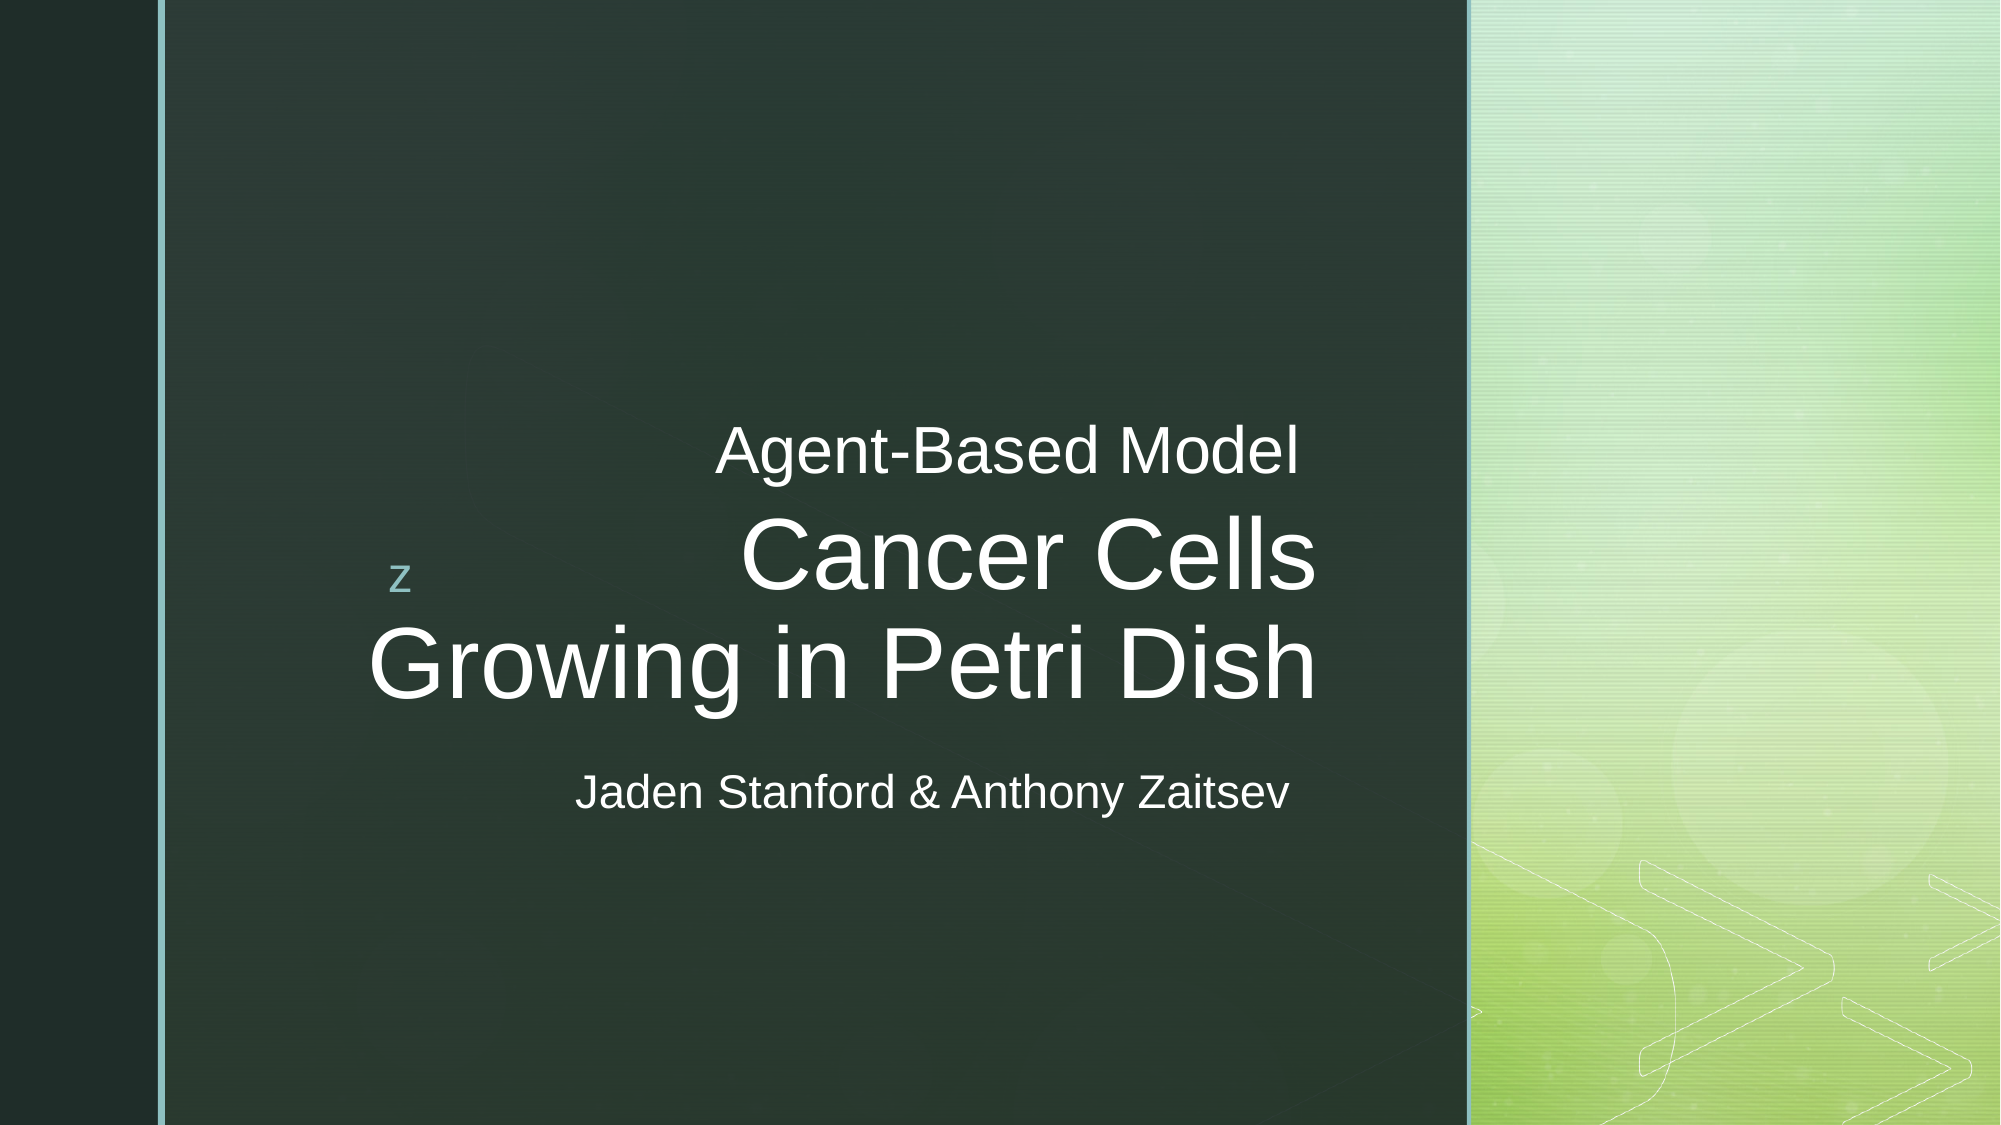

Agent-Based Model
# Cancer Cells Growing in Petri Dish Jaden Stanford & Anthony Zaitsev